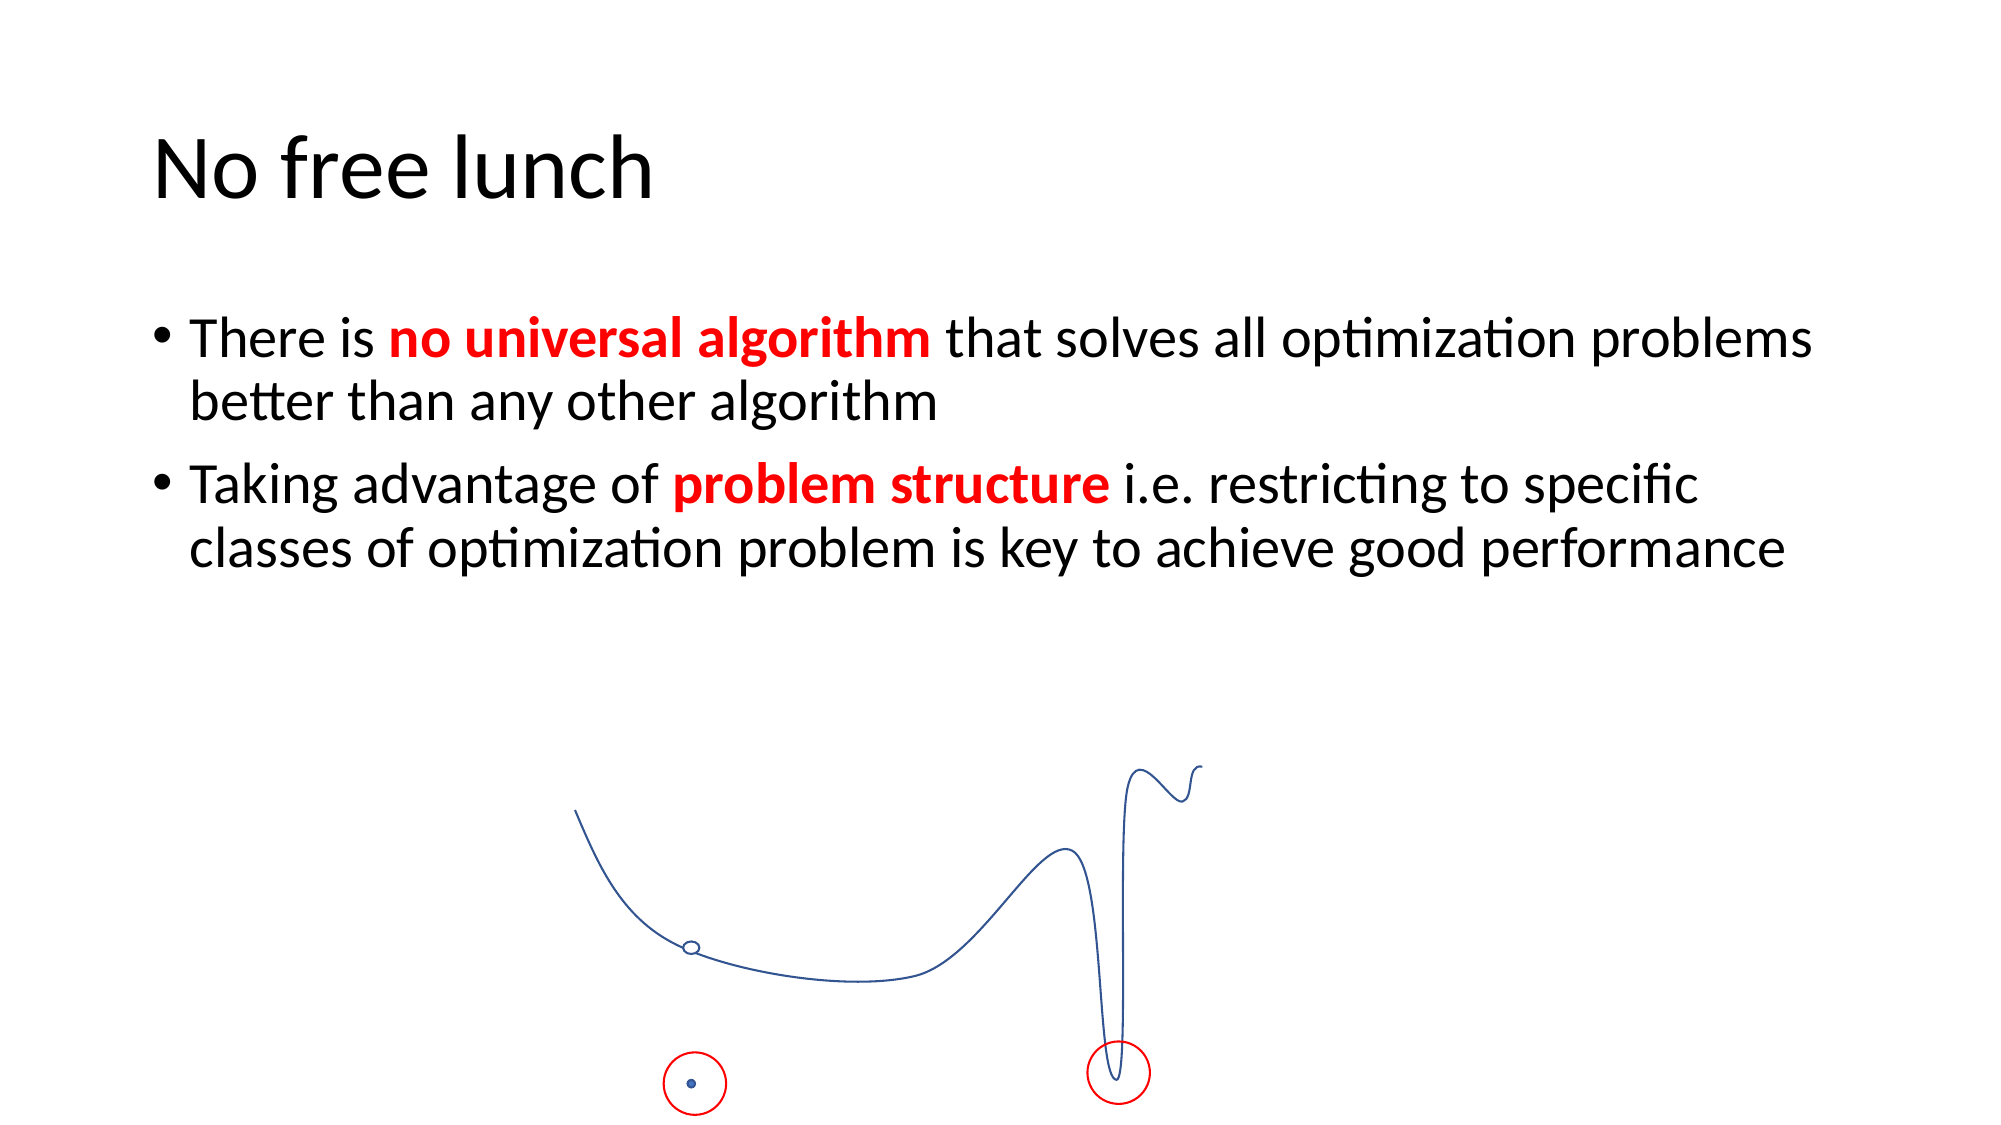

# No free lunch
There is no universal algorithm that solves all optimization problems better than any other algorithm
Taking advantage of problem structure i.e. restricting to specific classes of optimization problem is key to achieve good performance